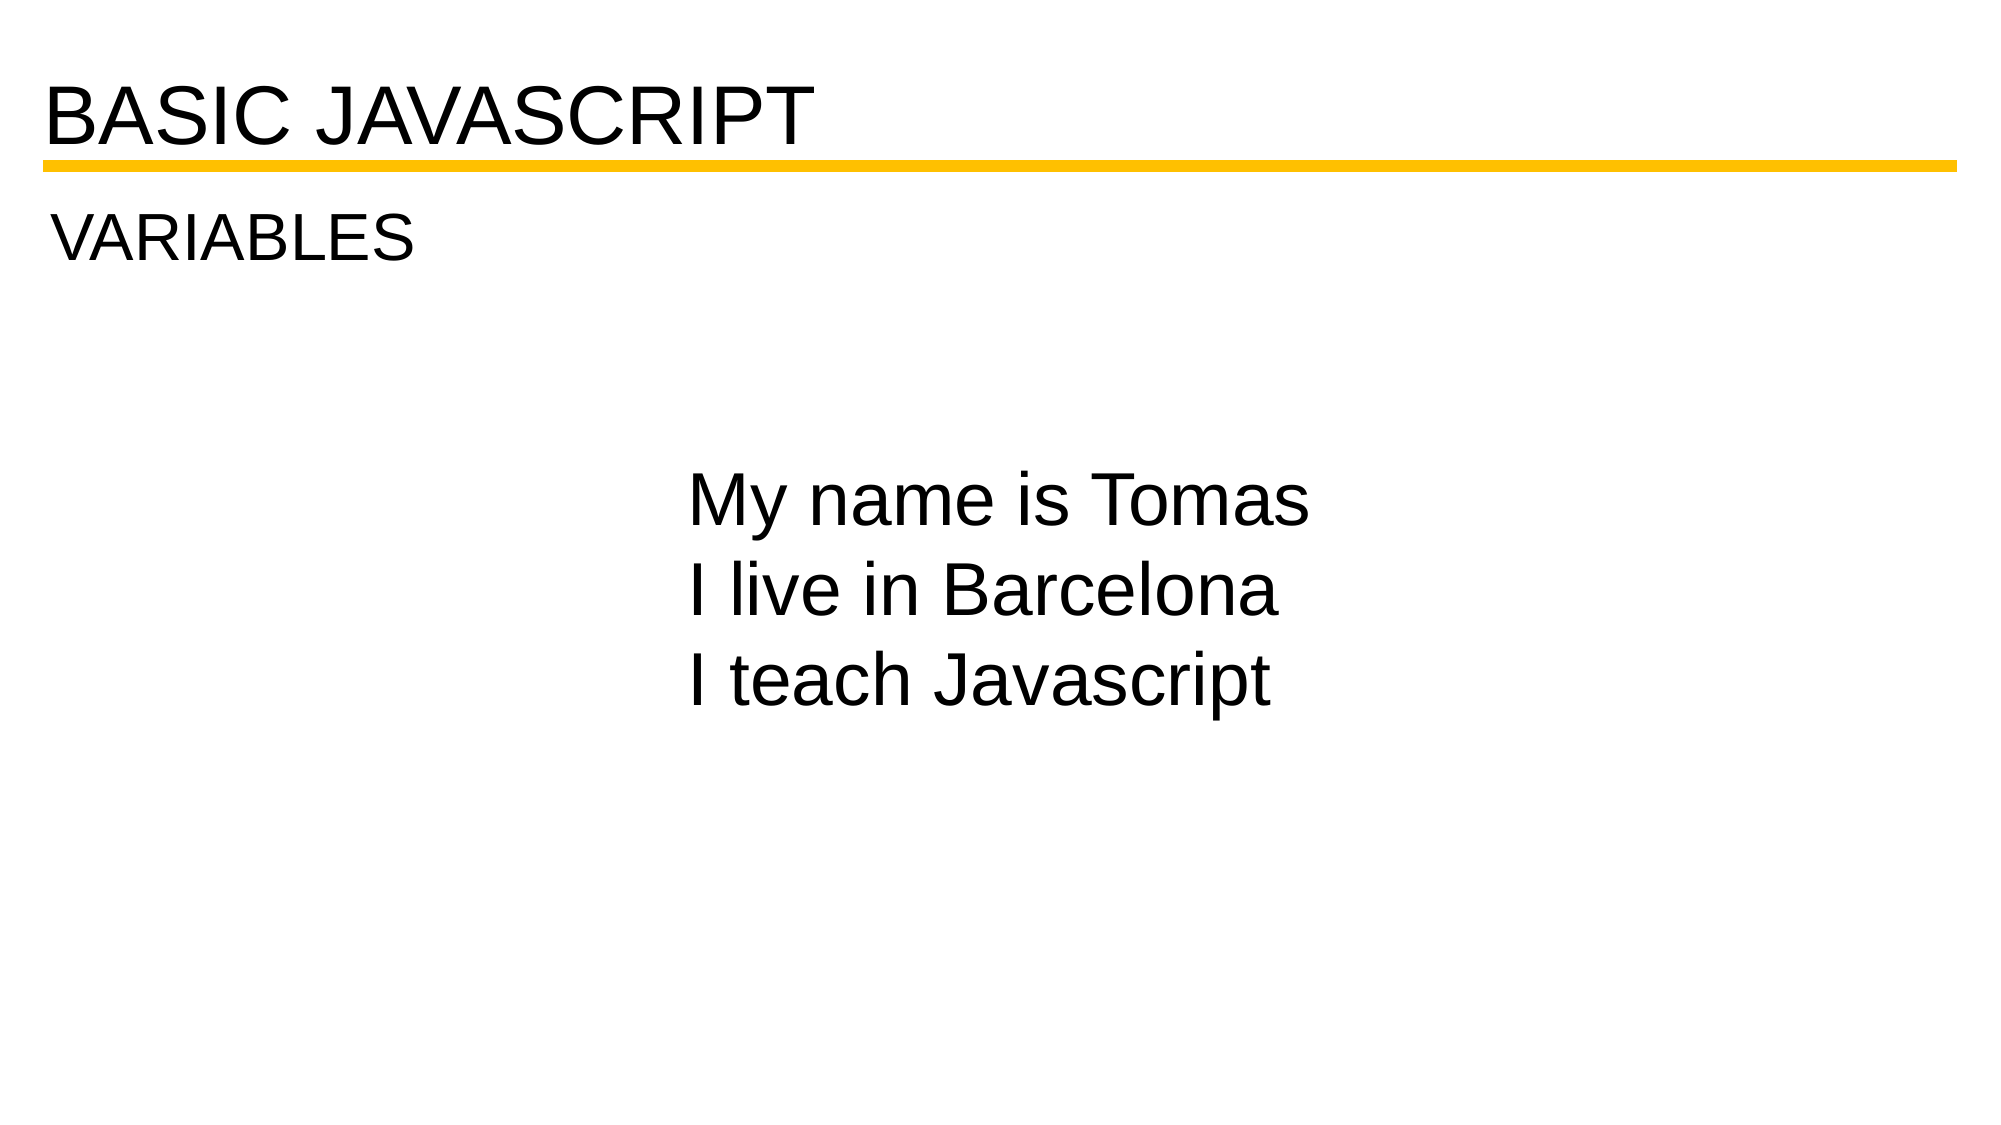

BASIC JAVASCRIPT
VARIABLES
My name is Tomas
I live in Barcelona
I teach Javascript